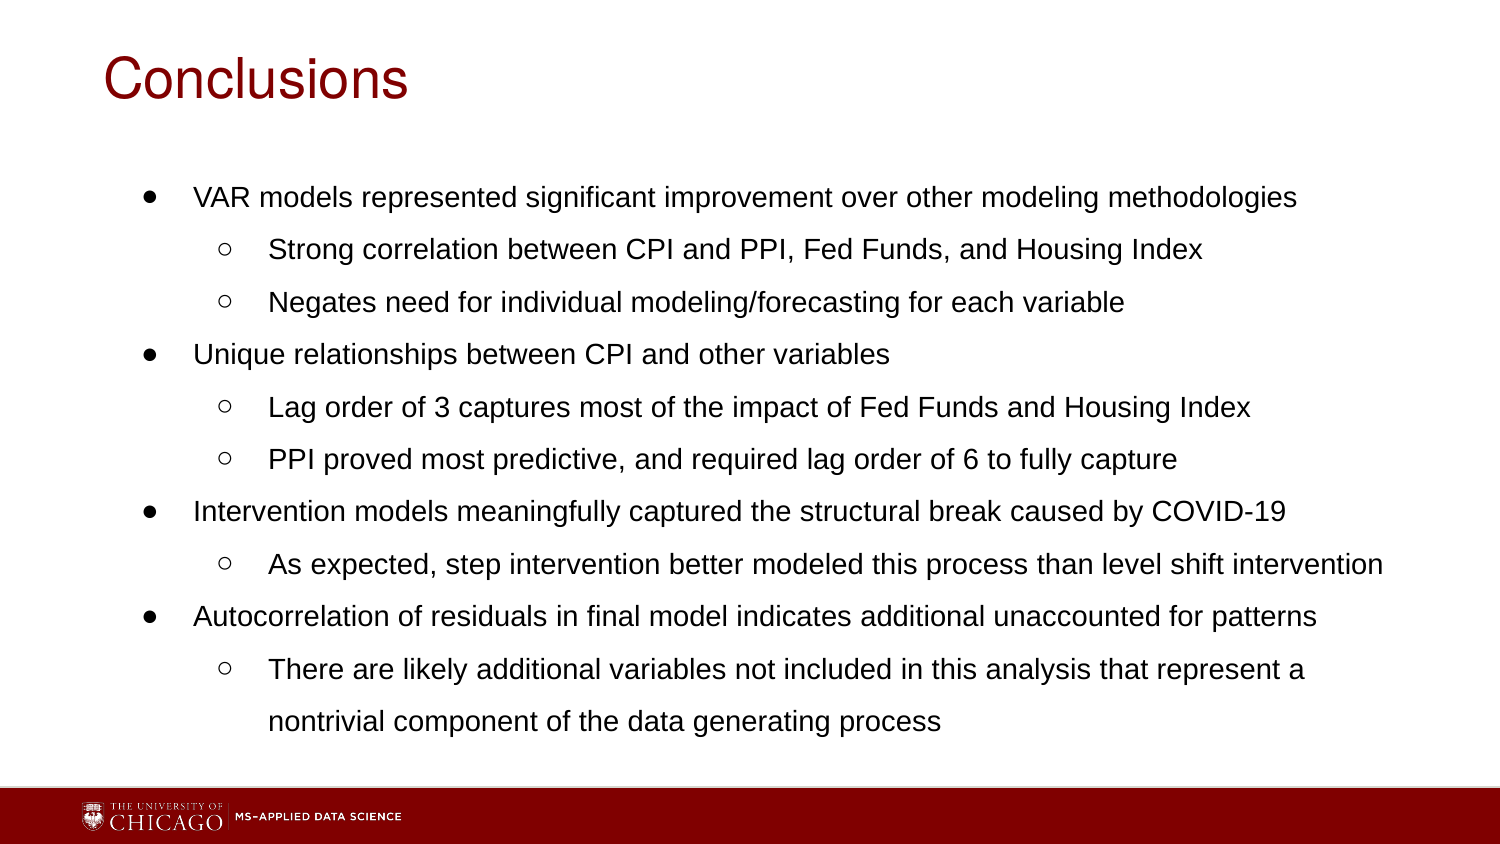

# Conclusions
VAR models represented significant improvement over other modeling methodologies
Strong correlation between CPI and PPI, Fed Funds, and Housing Index
Negates need for individual modeling/forecasting for each variable
Unique relationships between CPI and other variables
Lag order of 3 captures most of the impact of Fed Funds and Housing Index
PPI proved most predictive, and required lag order of 6 to fully capture
Intervention models meaningfully captured the structural break caused by COVID-19
As expected, step intervention better modeled this process than level shift intervention
Autocorrelation of residuals in final model indicates additional unaccounted for patterns
There are likely additional variables not included in this analysis that represent a nontrivial component of the data generating process